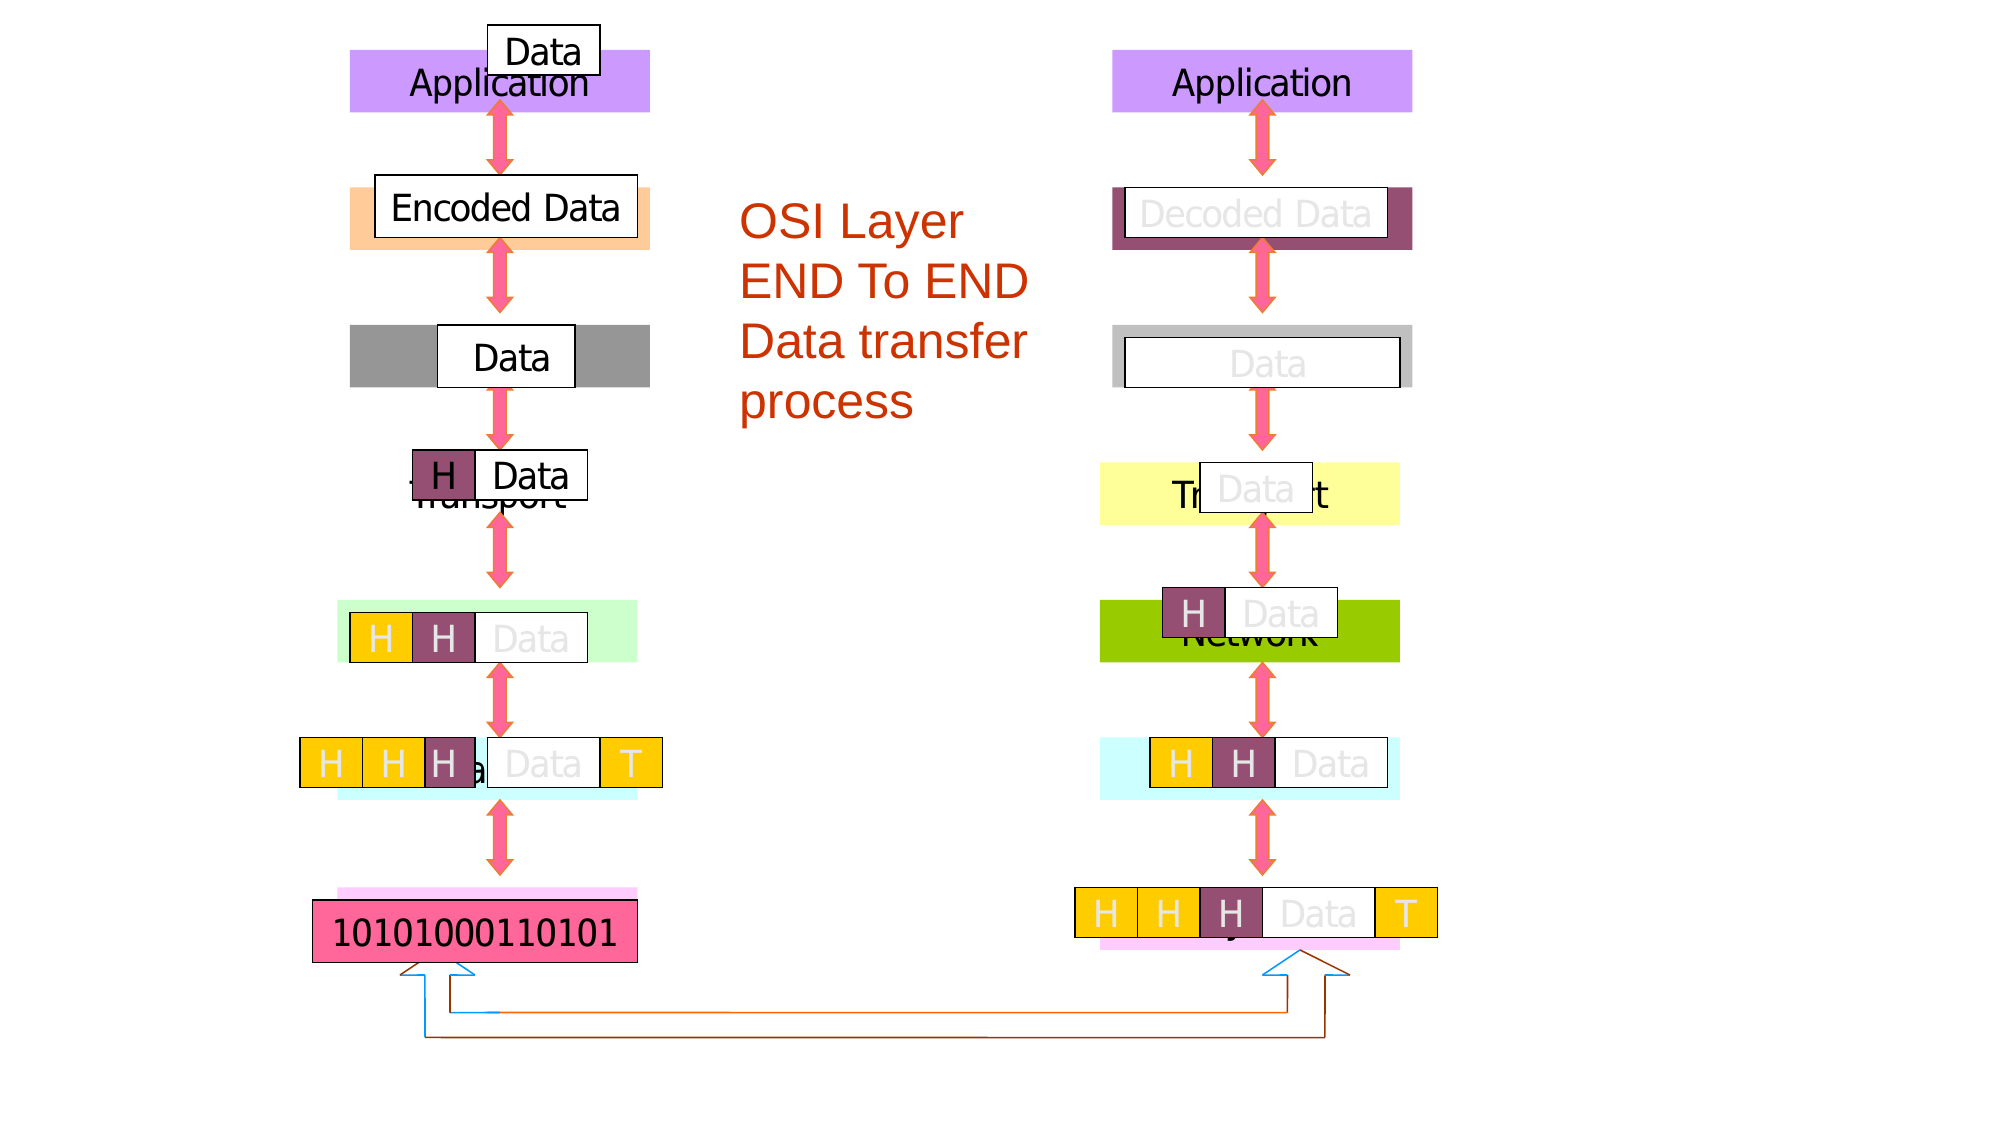

Data
Application
Application

Encoded Data
OSI Layer
END To END
Data transfer
process
Presentation
Presentation
Decoded Data

Session
 Data
Session
 Data

H
Data
Transport
Transport
Data

H
Data
Network
Network
H
H
Data

H
Data Link
H
H
Data
T
Data Link
H
H
Data

Physical
H
Physical
H
H
Data
T
10101000110101

CONFIDENTIAL© Copyright 2008 Tech Mahindra Limited